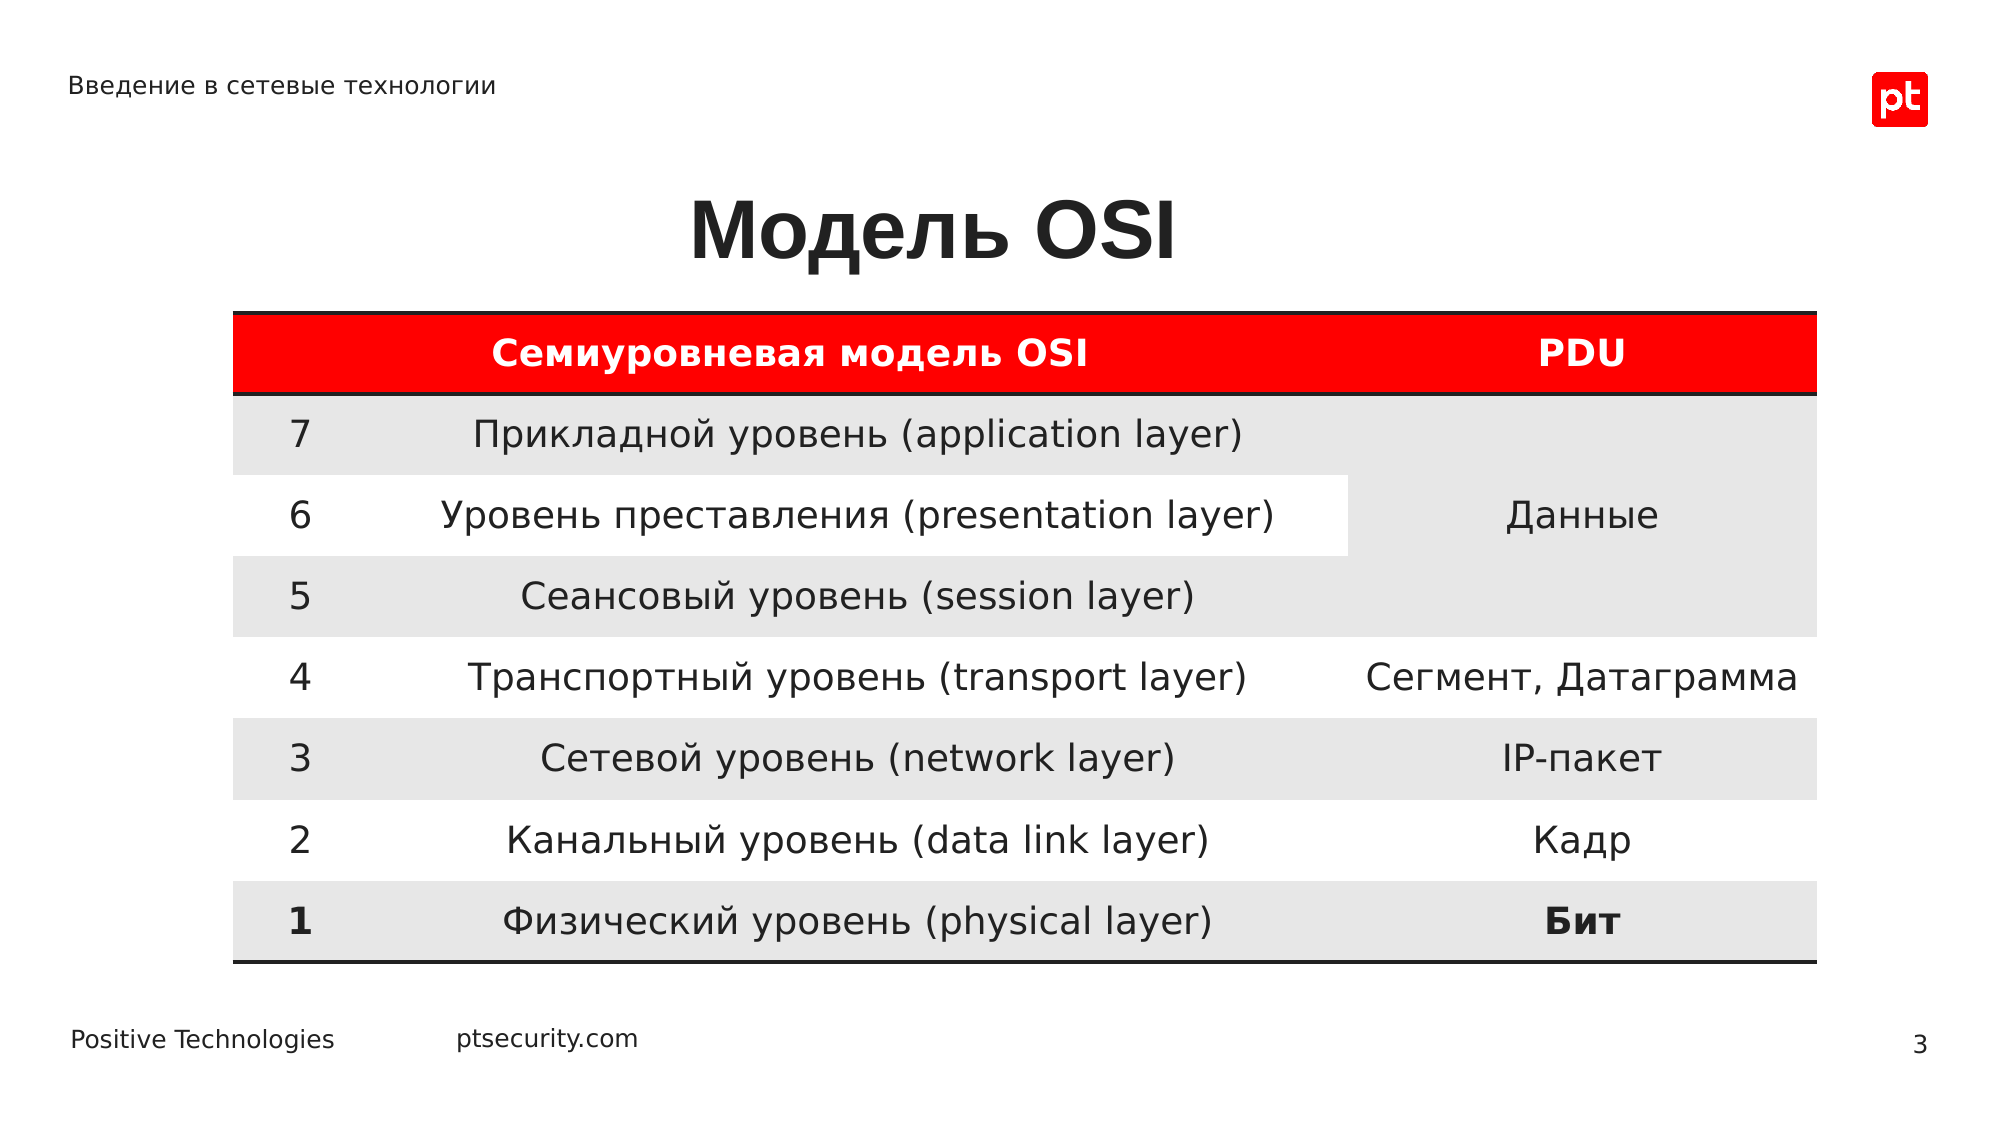

Введение в сетевые технологии
Введение в сетевые технологии
# Модель OSI
| Семиуровневая модель OSI |  | PDU |
| --- | --- | --- |
| 7 | Прикладной уровень (application layer) | Данные |
| 6 | Уровень преставления (presentation layer) |  |
| 5 | Сеансовый уровень (session layer) |  |
| 4 | Транспортный уровень (transport layer) | Сегмент, Датаграмма |
| 3 | Сетевой уровень (network layer) | IP-пакет |
| 2 | Канальный уровень (data link layer) | Кадр |
| 1 | Физический уровень (physical layer) | Бит |
3